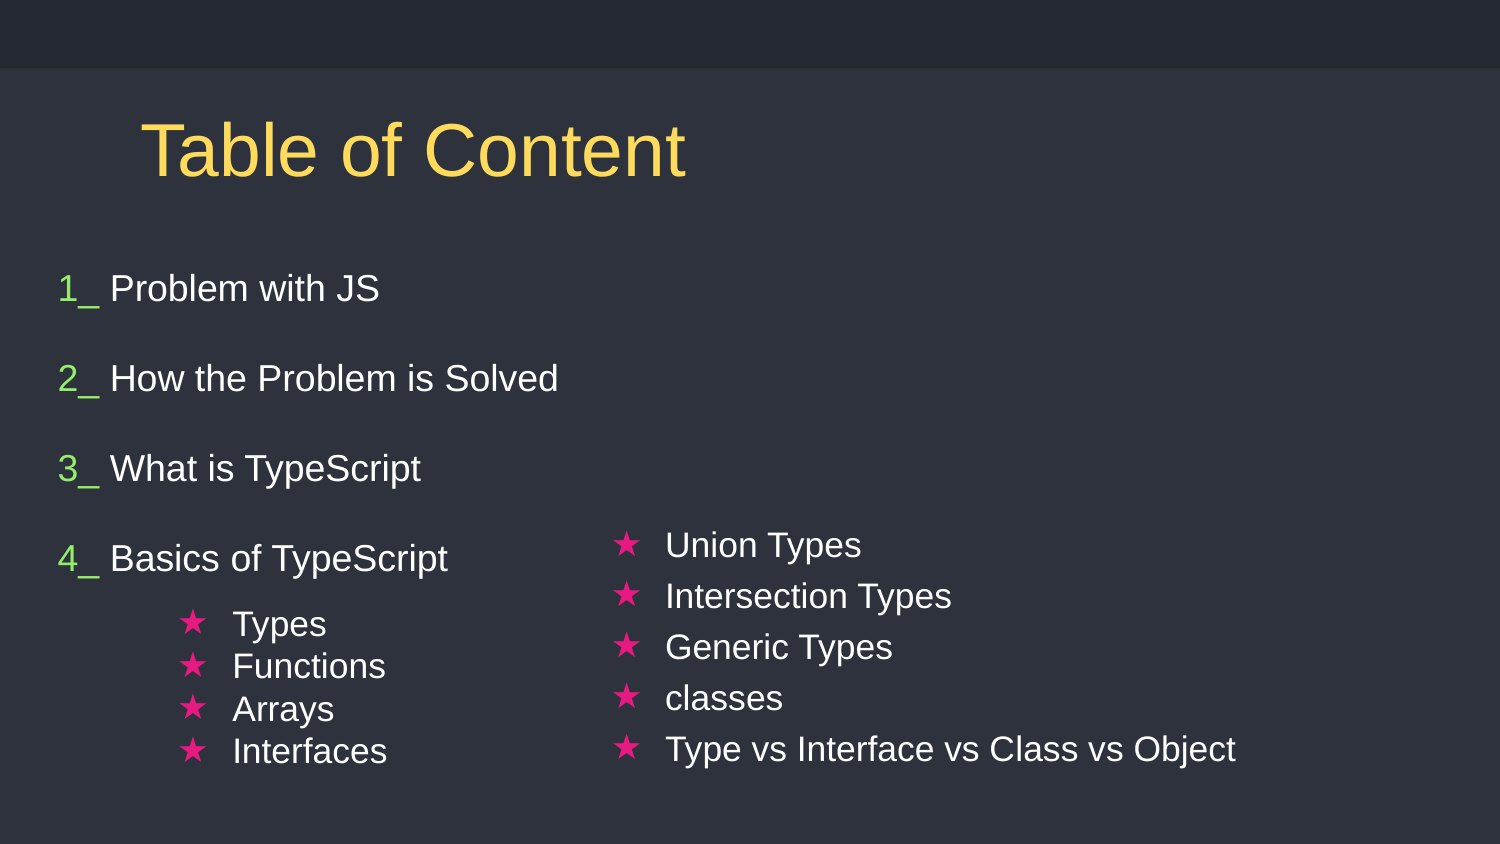

# Table of Content
1_ Problem with JS

2_ How the Problem is Solved

3_ What is TypeScript

4_ Basics of TypeScript
Union Types
Intersection Types
Generic Types
classes
Type vs Interface vs Class vs Object
Types
Functions
Arrays
Interfaces